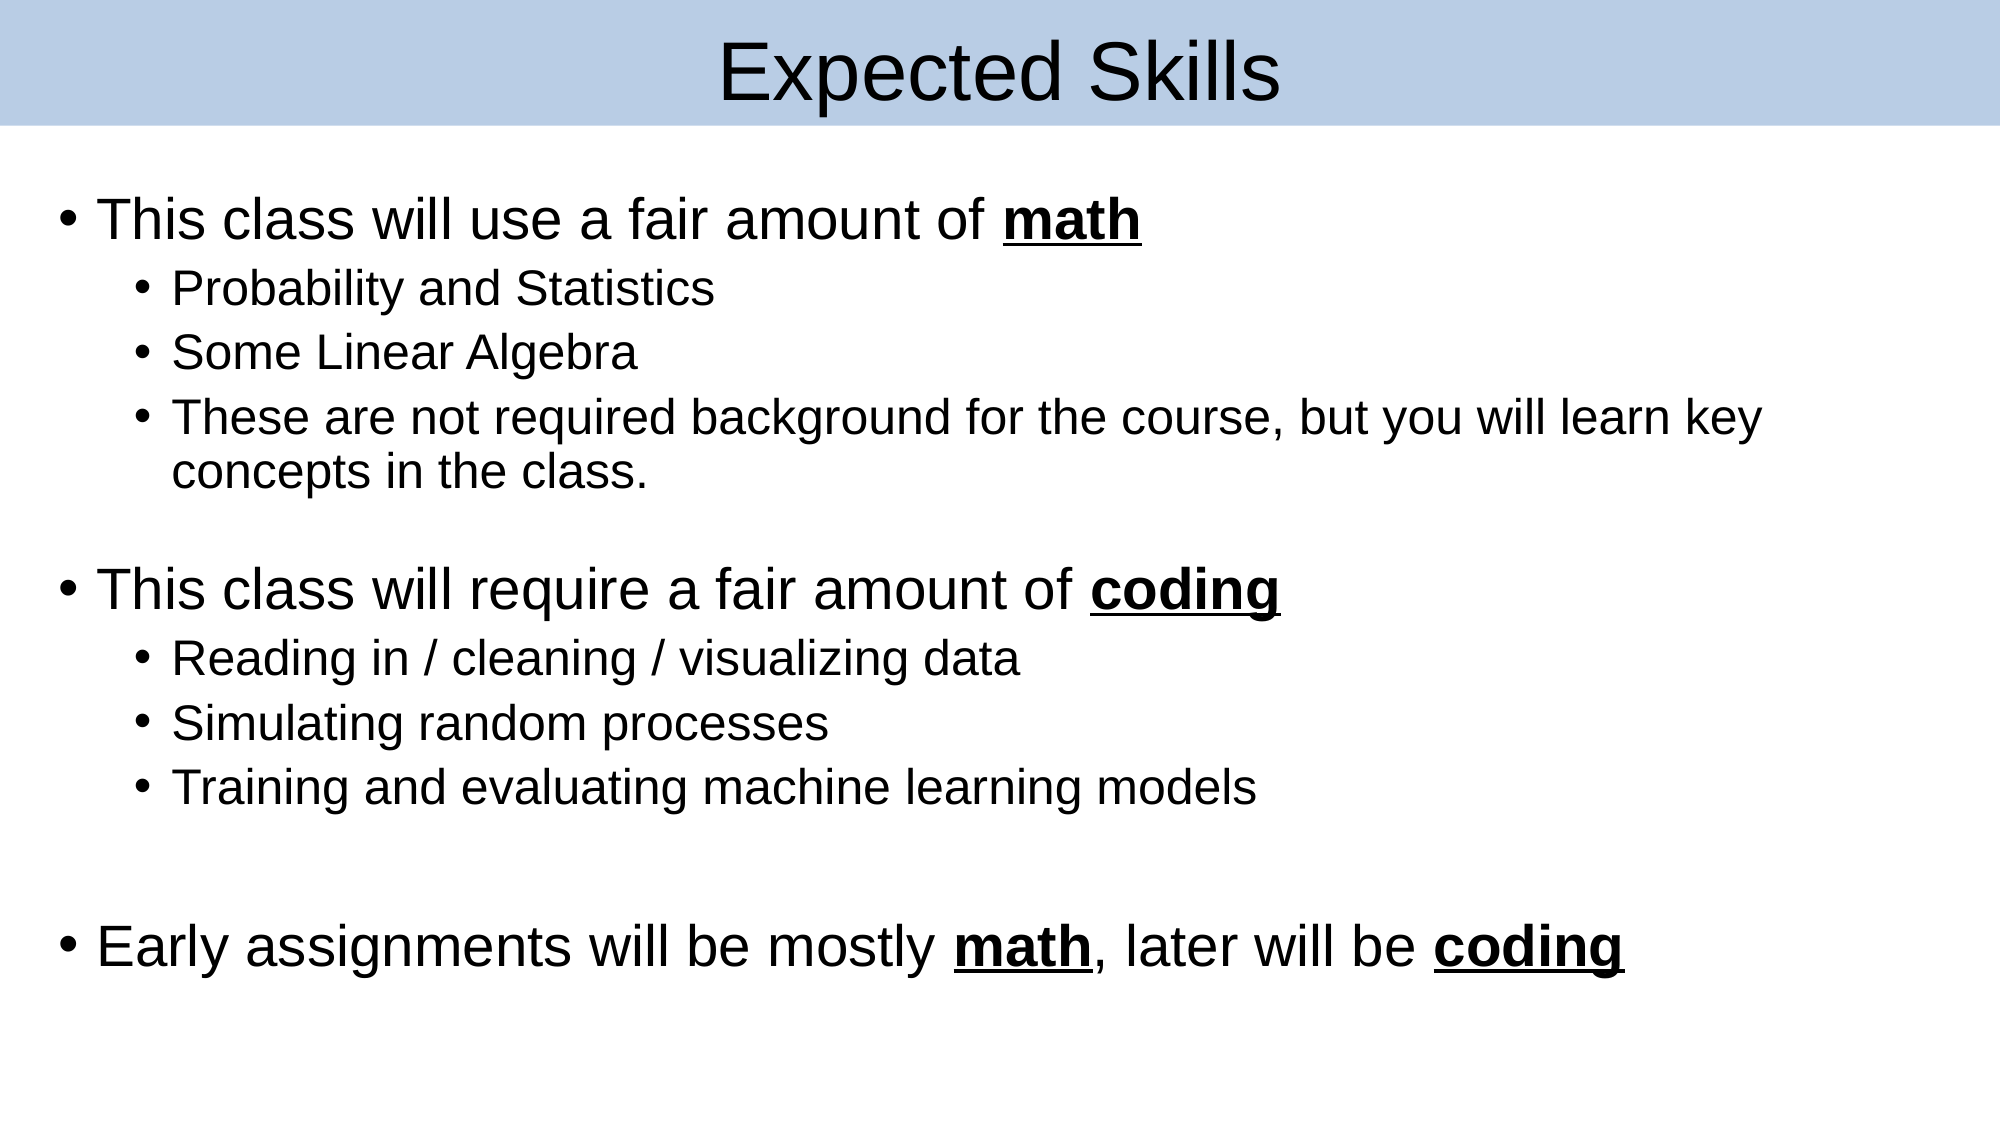

# Expected Skills
This class will use a fair amount of math
Probability and Statistics
Some Linear Algebra
These are not required background for the course, but you will learn key concepts in the class.
This class will require a fair amount of coding
Reading in / cleaning / visualizing data
Simulating random processes
Training and evaluating machine learning models
Early assignments will be mostly math, later will be coding